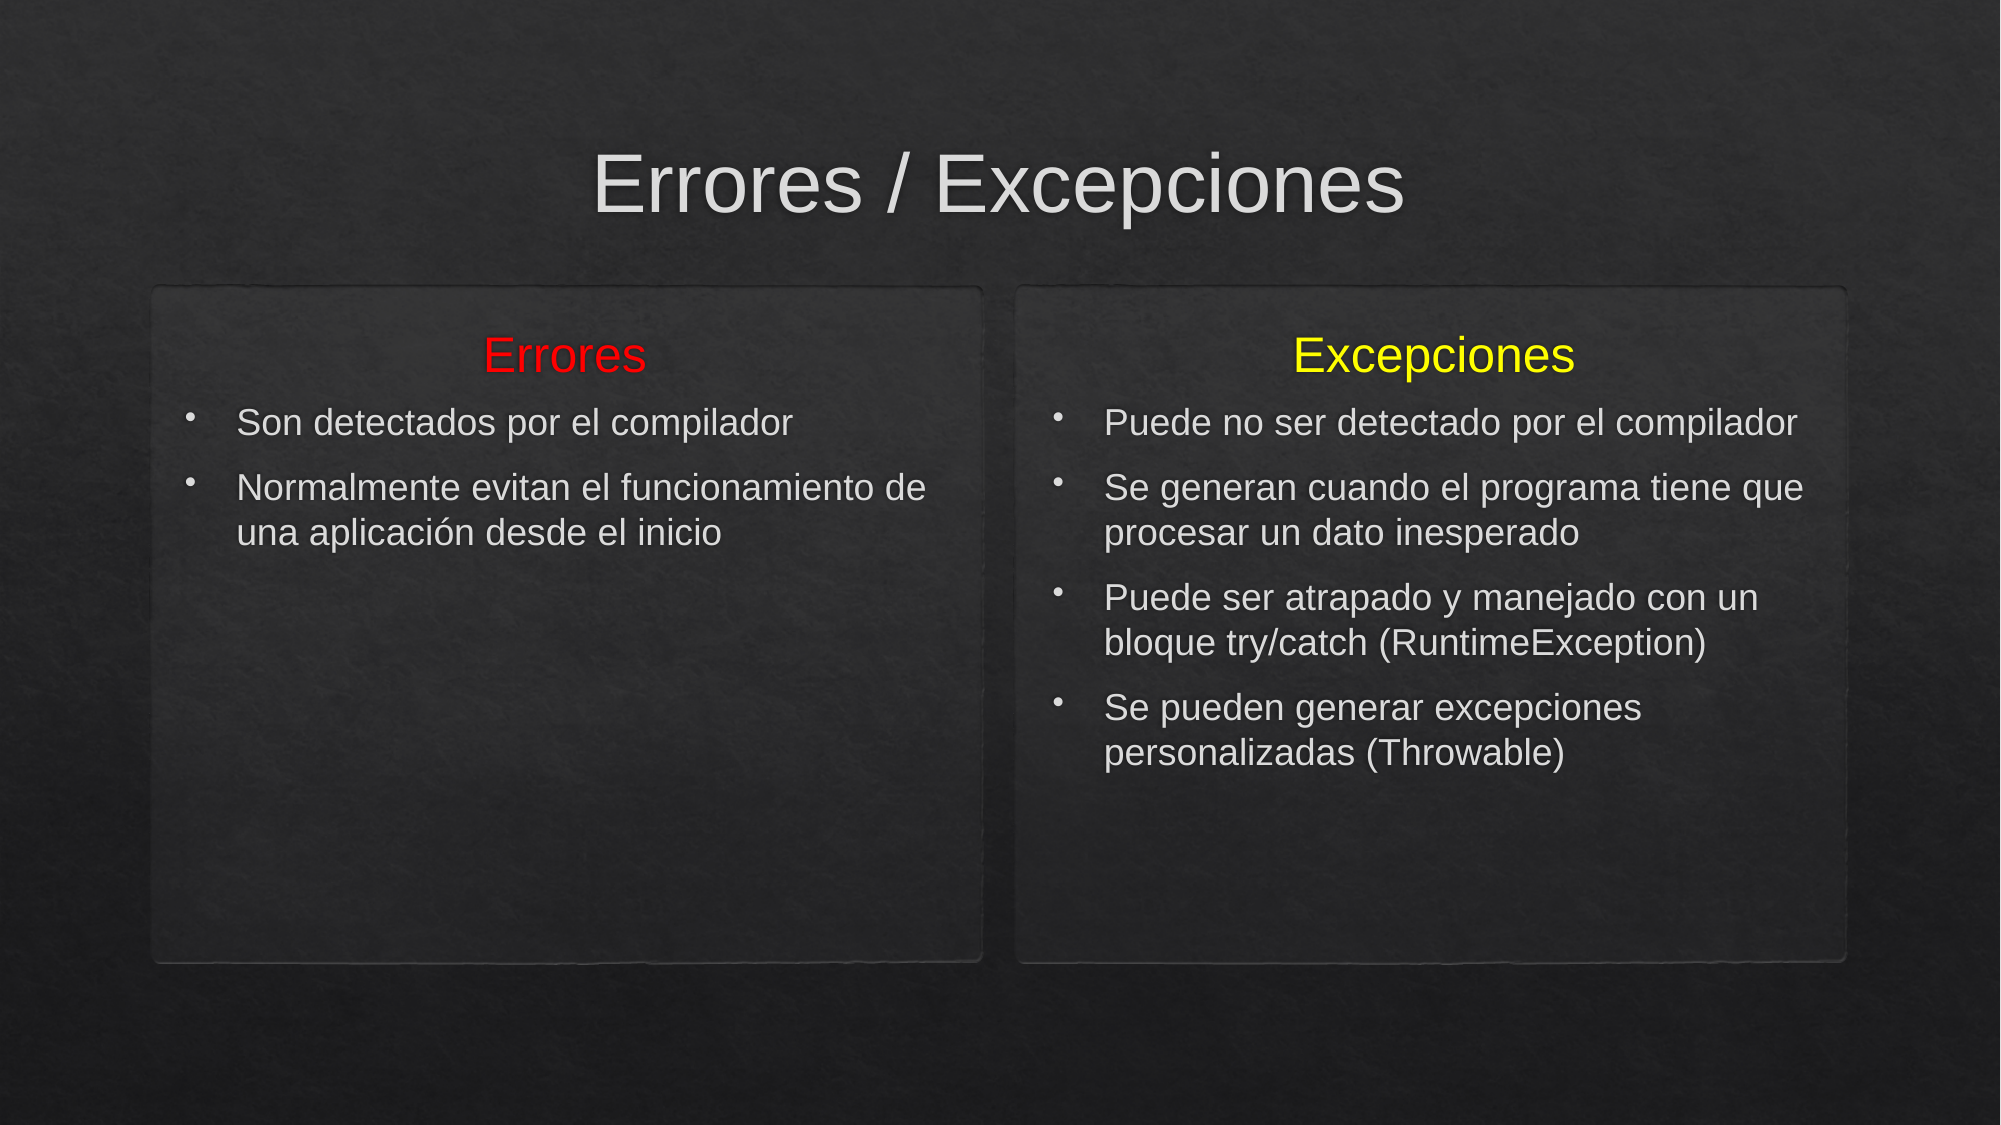

# Errores / Excepciones
Errores
Excepciones
Son detectados por el compilador
Normalmente evitan el funcionamiento de una aplicación desde el inicio
Puede no ser detectado por el compilador
Se generan cuando el programa tiene que procesar un dato inesperado
Puede ser atrapado y manejado con un bloque try/catch (RuntimeException)
Se pueden generar excepciones personalizadas (Throwable)